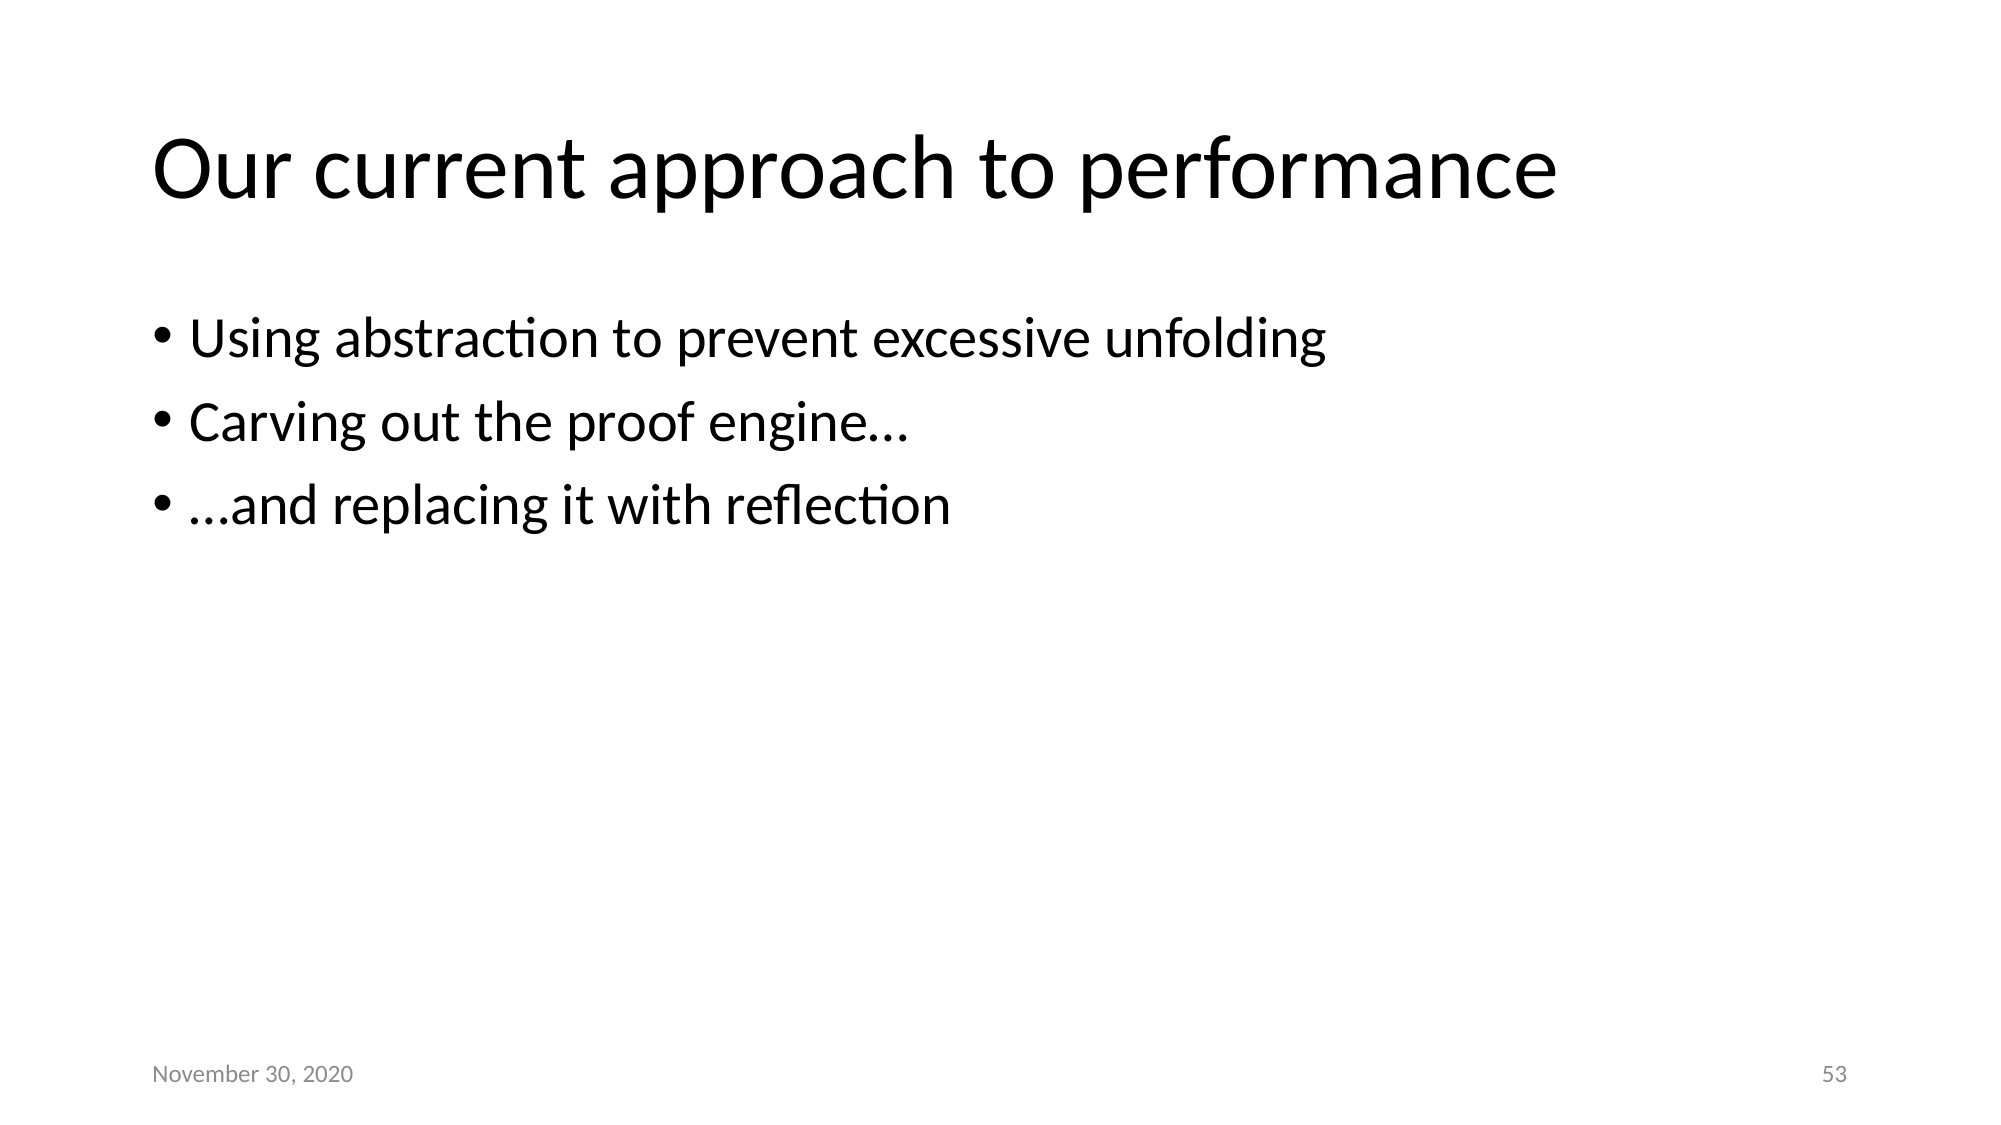

# Our current approach to performance
Using abstraction to prevent excessive unfolding
Carving out the proof engine…
…and replacing it with reflection

November 30, 2020
53